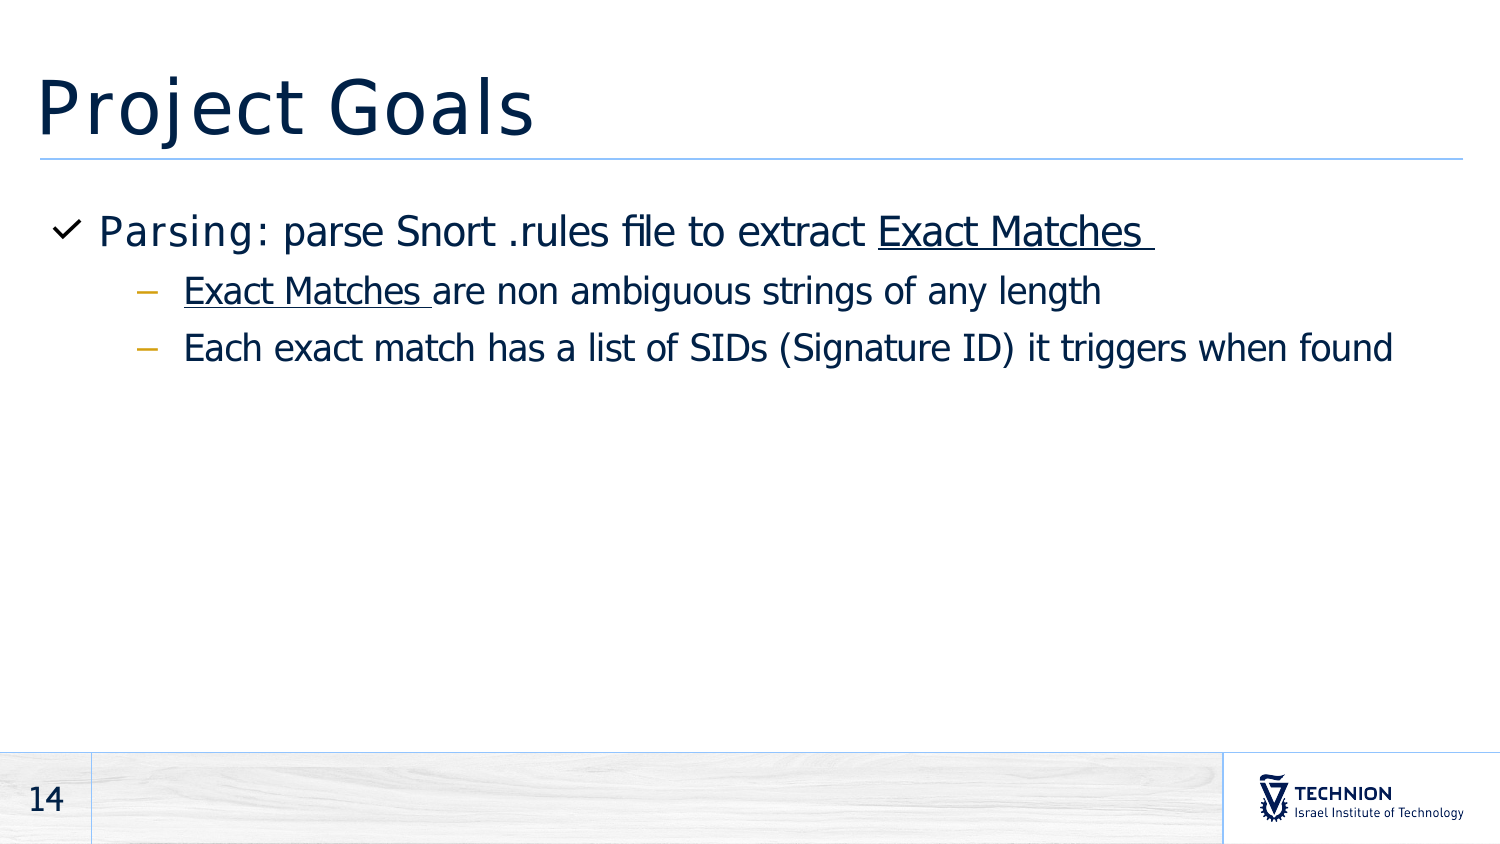

# Project Goals
Parsing: parse Snort .rules file to extract Exact Matches
Exact Matches are non ambiguous strings of any length
Each exact match has a list of SIDs (Signature ID) it triggers when found
14